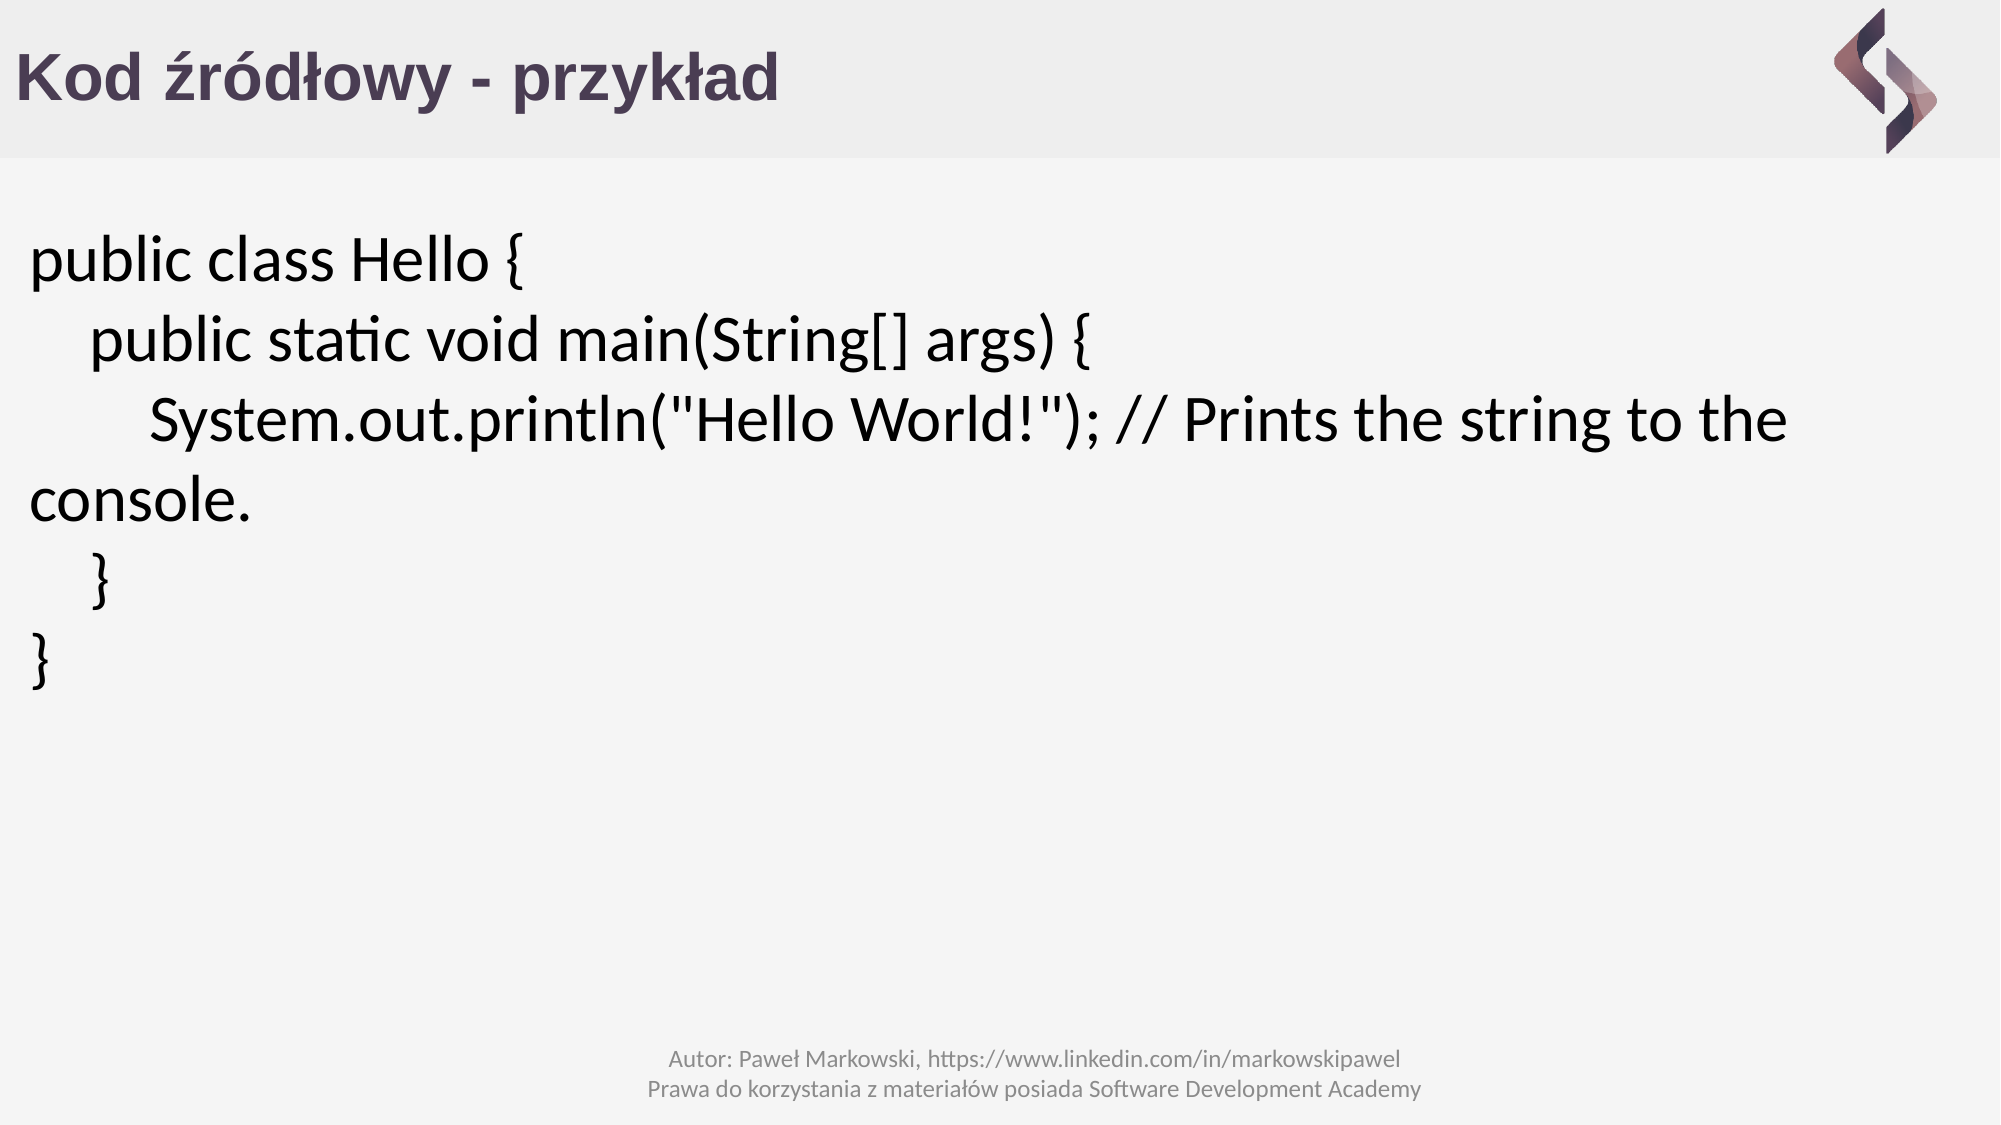

# Kod źródłowy - przykład
public class Hello {
    public static void main(String[] args) {
        System.out.println("Hello World!"); // Prints the string to the console.
    }
}
Autor: Paweł Markowski, https://www.linkedin.com/in/markowskipawel
Prawa do korzystania z materiałów posiada Software Development Academy